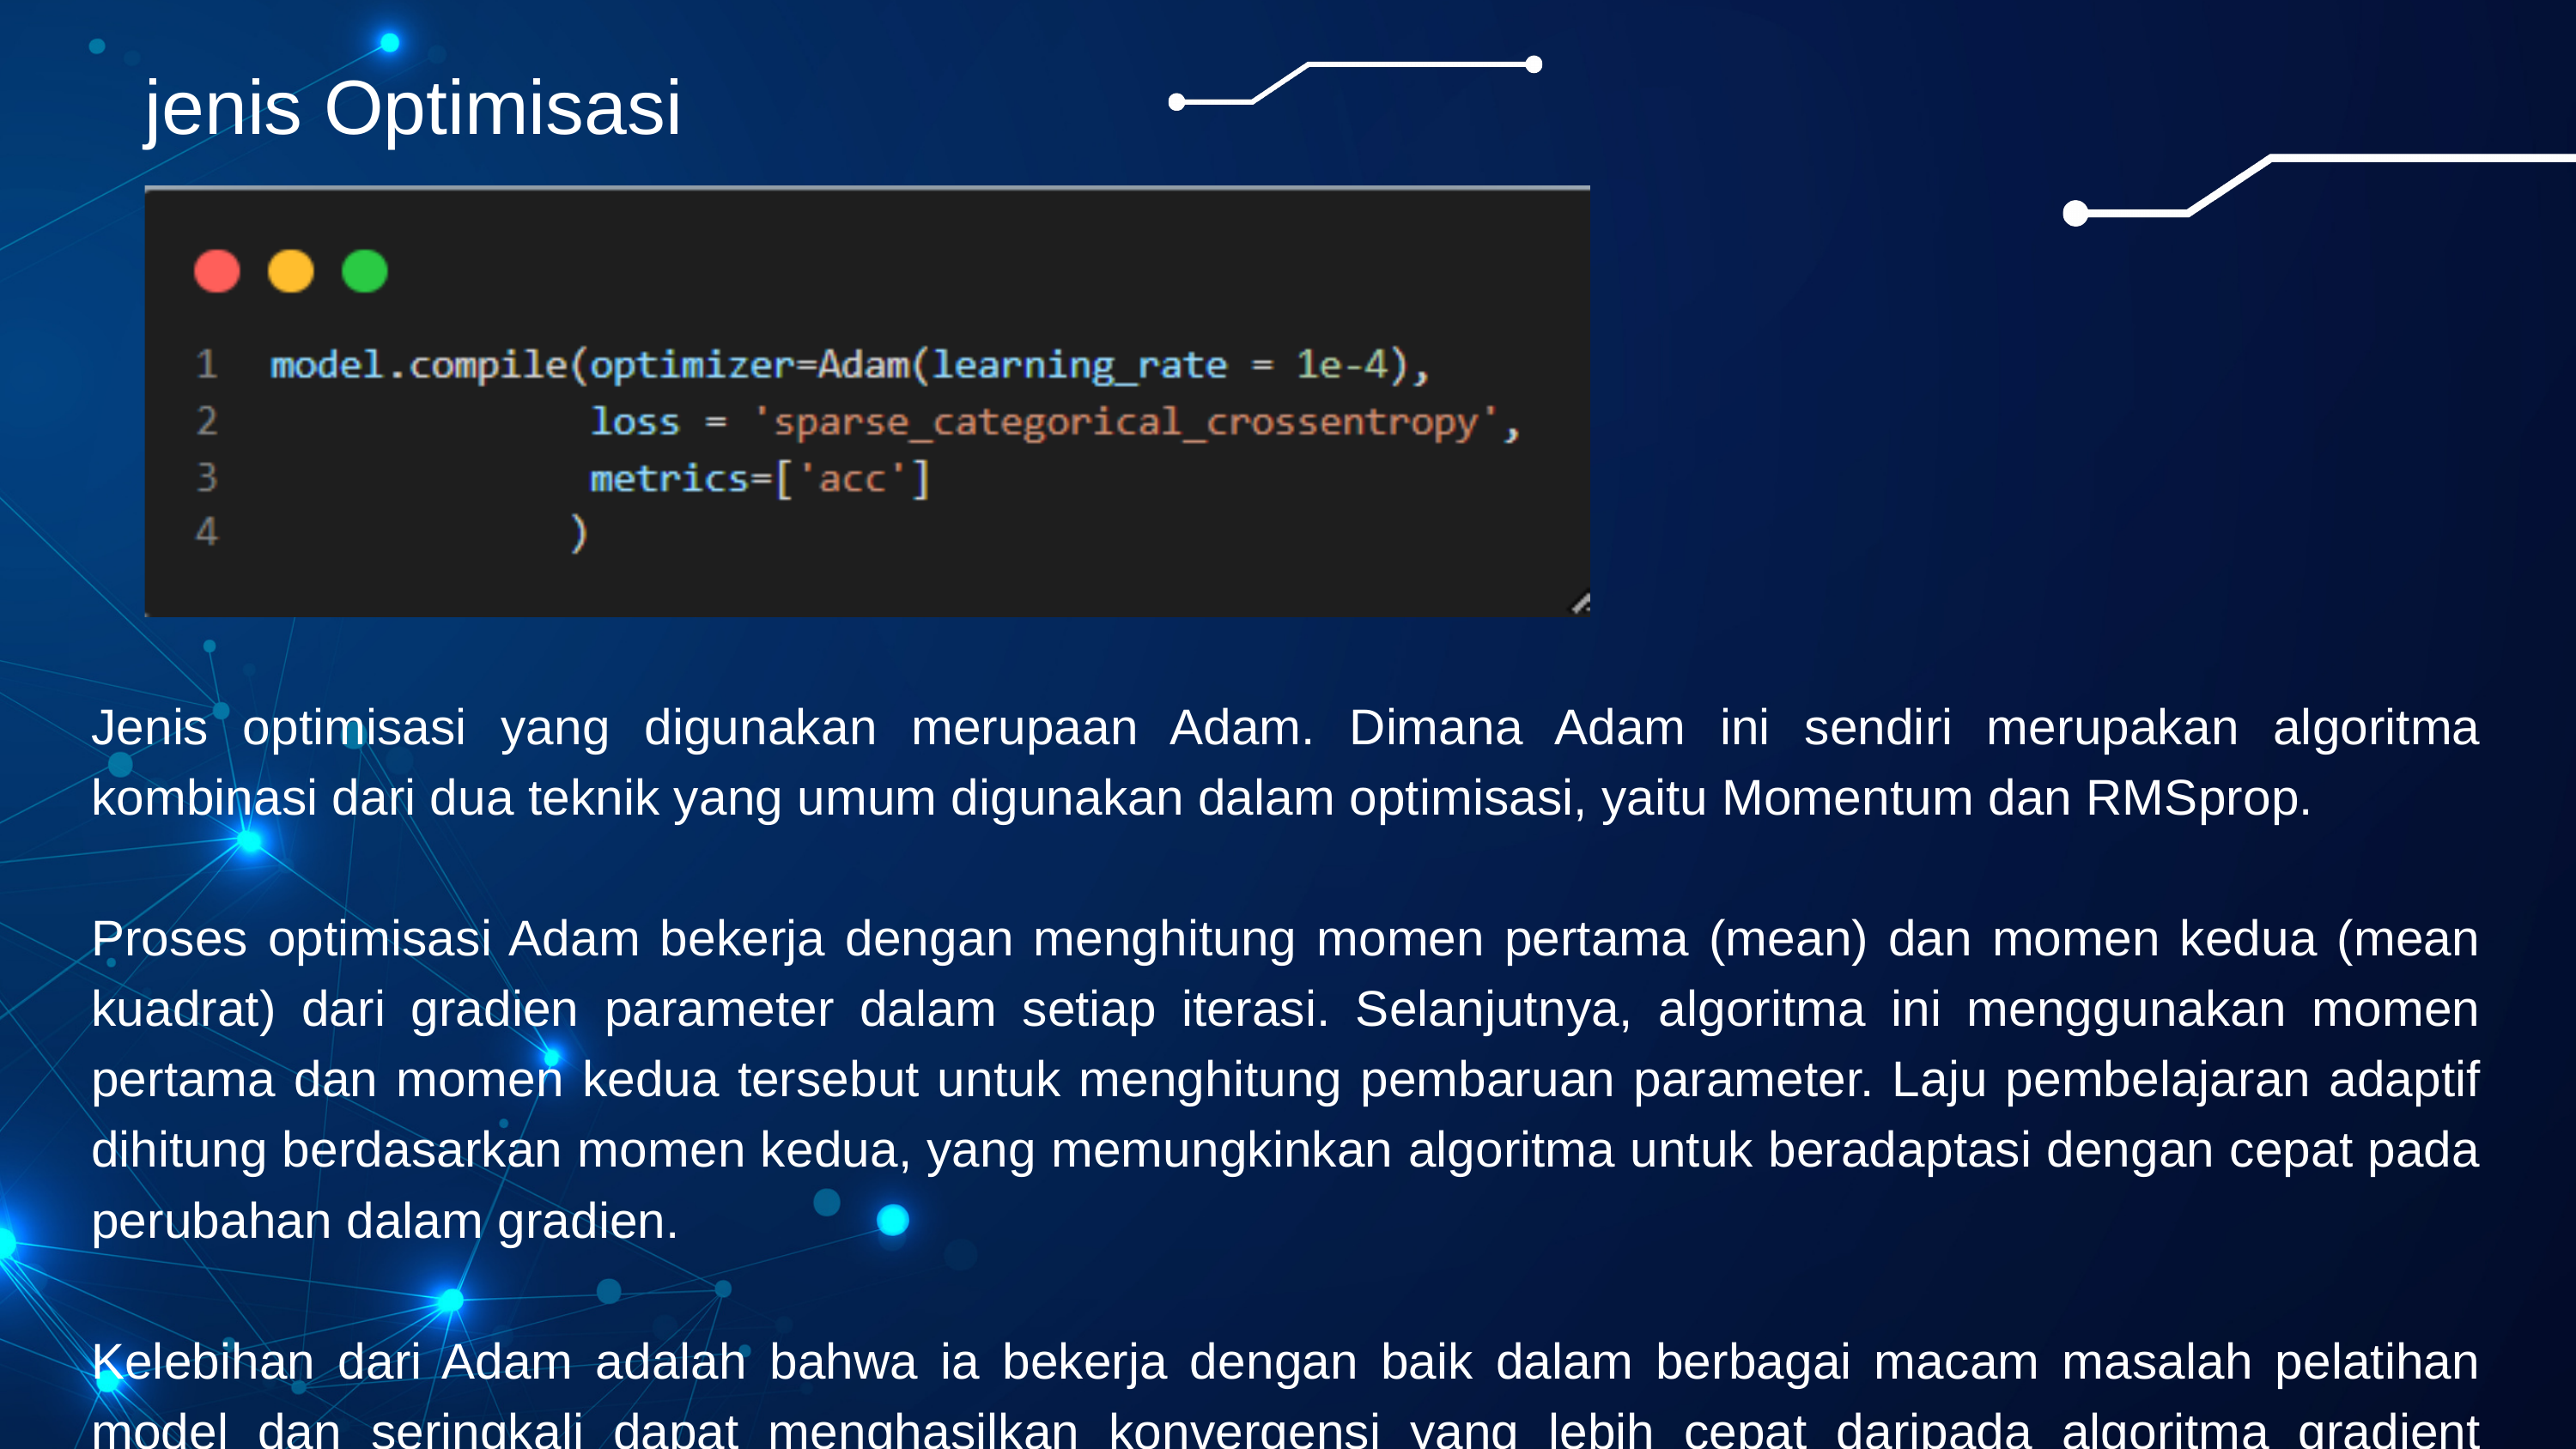

jenis Optimisasi

Jenis optimisasi yang digunakan merupaan Adam. Dimana Adam ini sendiri merupakan algoritma kombinasi dari dua teknik yang umum digunakan dalam optimisasi, yaitu Momentum dan RMSprop.

Proses optimisasi Adam bekerja dengan menghitung momen pertama (mean) dan momen kedua (mean kuadrat) dari gradien parameter dalam setiap iterasi. Selanjutnya, algoritma ini menggunakan momen pertama dan momen kedua tersebut untuk menghitung pembaruan parameter. Laju pembelajaran adaptif dihitung berdasarkan momen kedua, yang memungkinkan algoritma untuk beradaptasi dengan cepat pada perubahan dalam gradien.

Kelebihan dari Adam adalah bahwa ia bekerja dengan baik dalam berbagai macam masalah pelatihan model dan seringkali dapat menghasilkan konvergensi yang lebih cepat daripada algoritma gradient descent tradisional